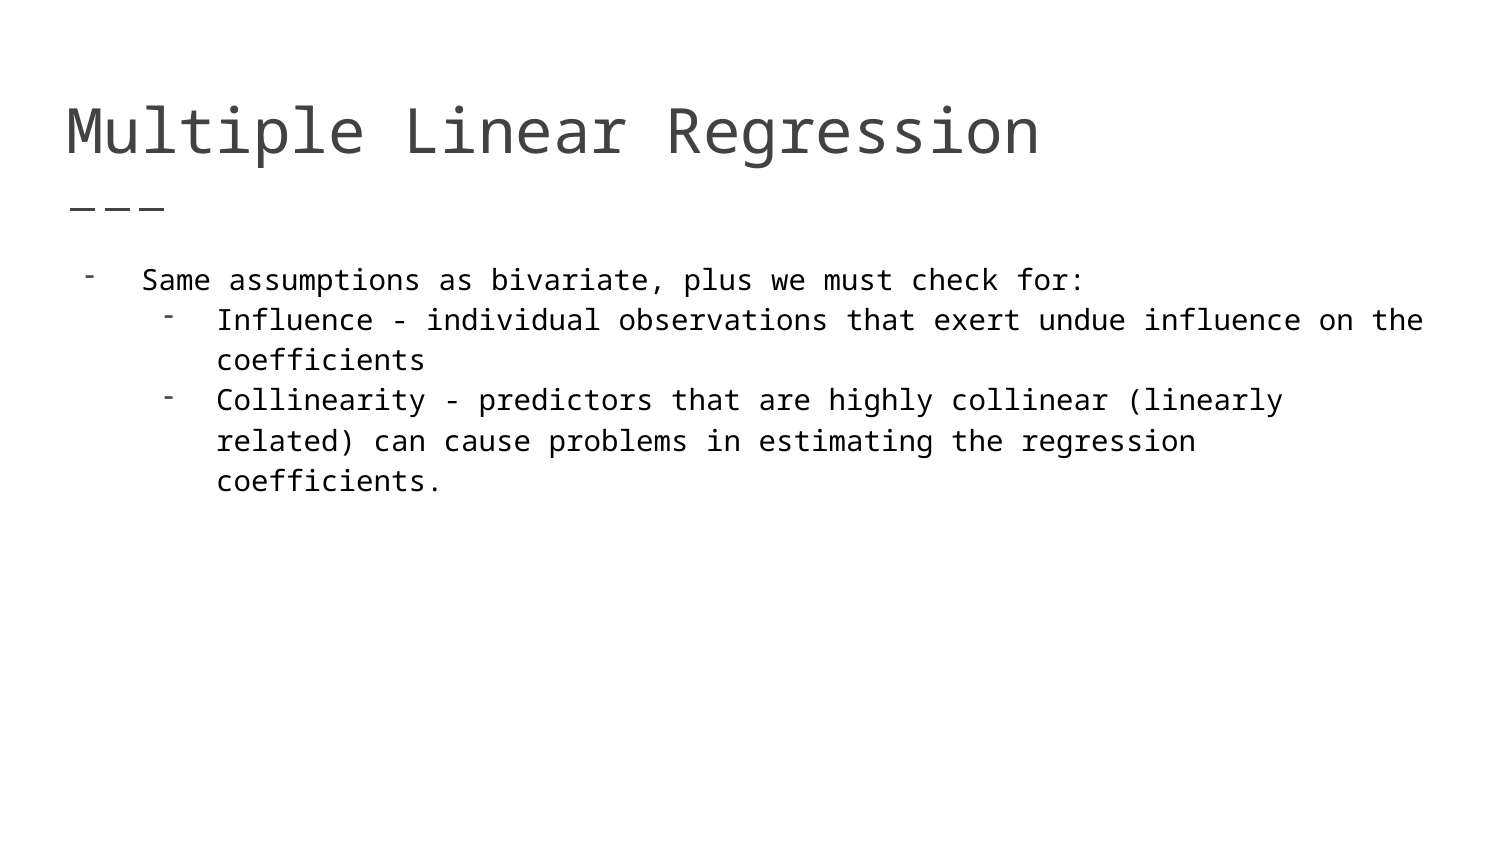

# Multiple Linear Regression
Same assumptions as bivariate, plus we must check for:
Influence - individual observations that exert undue influence on the coefficients
Collinearity - predictors that are highly collinear (linearly related) can cause problems in estimating the regression coefficients.